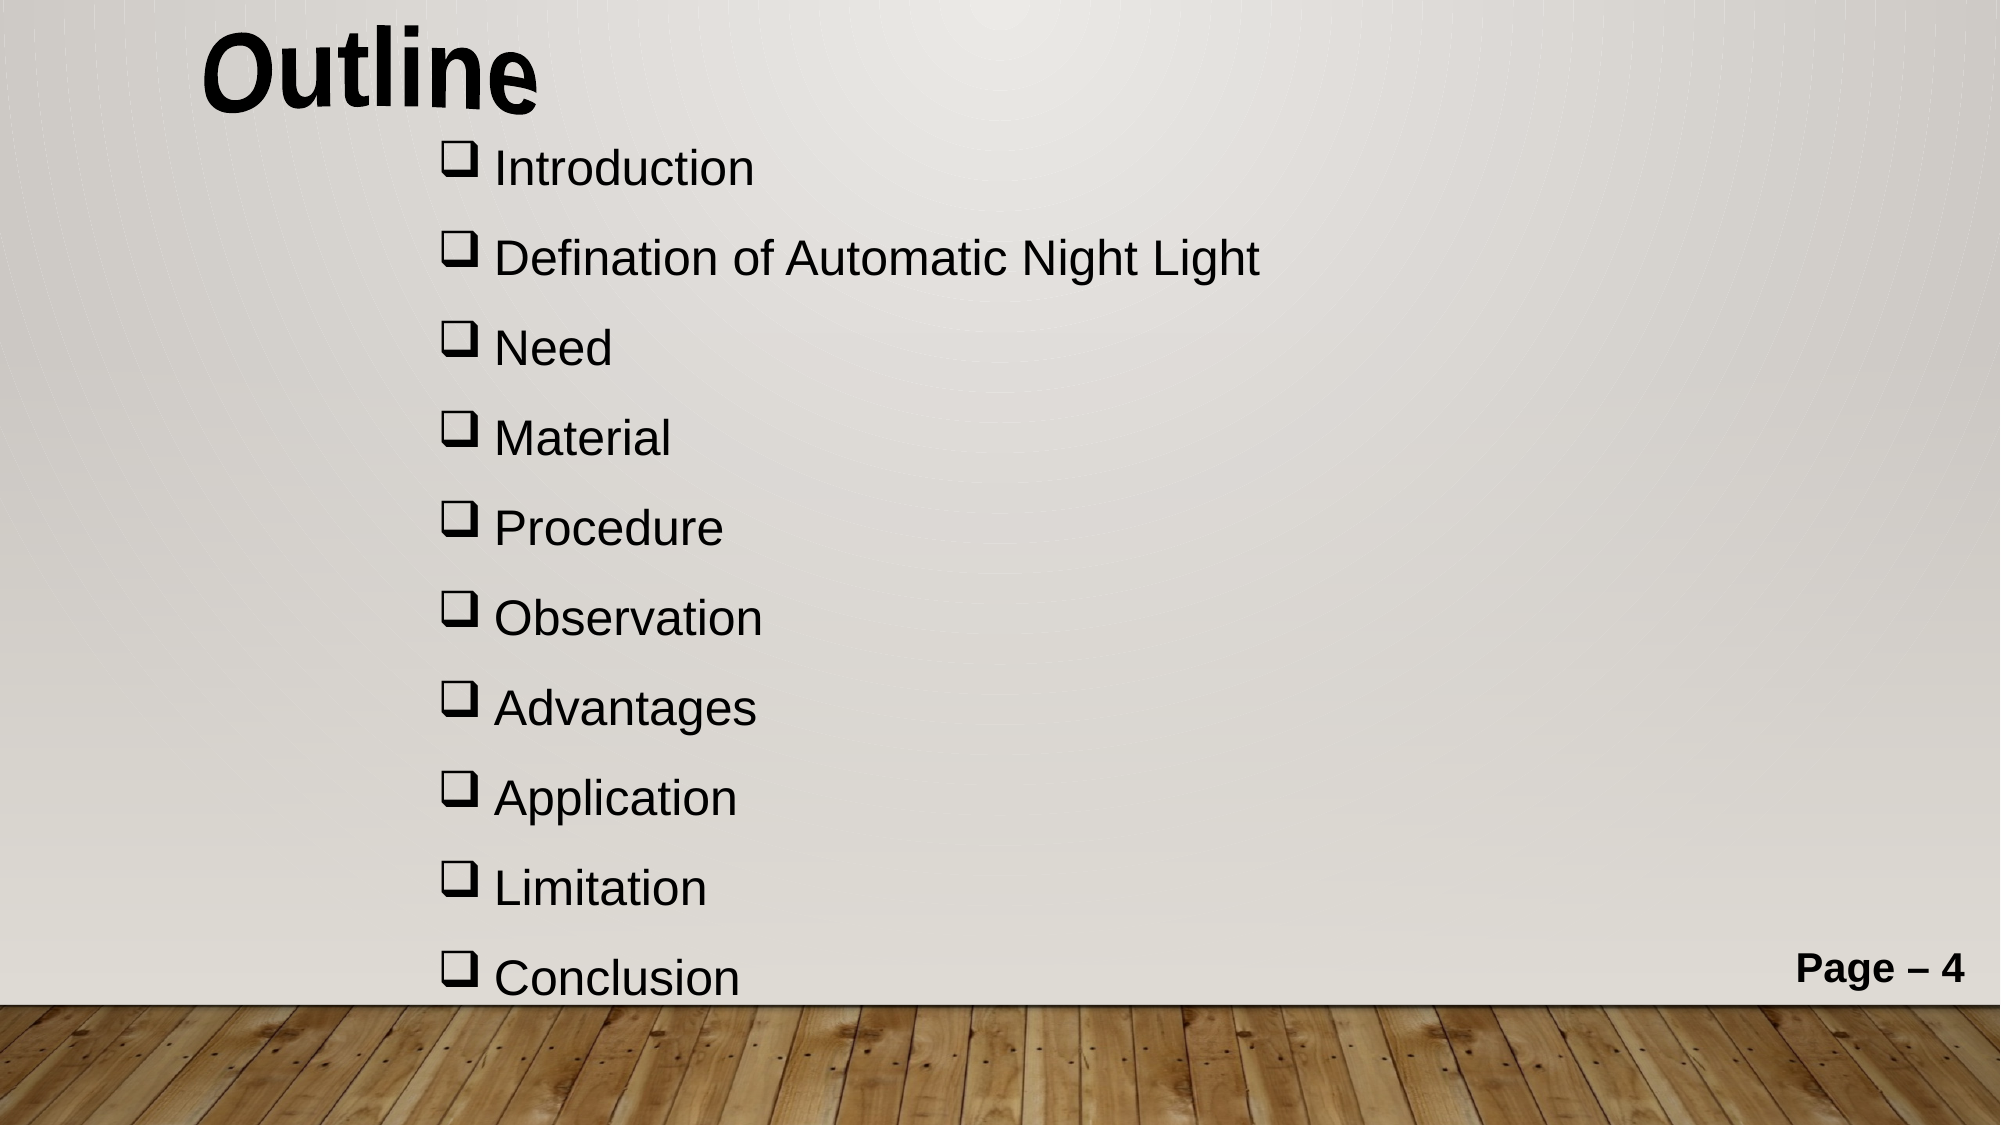

Outline
Introduction
Defination of Automatic Night Light
Need
Material
Procedure
Observation
Advantages
Application
Limitation
Conclusion
Page – 4